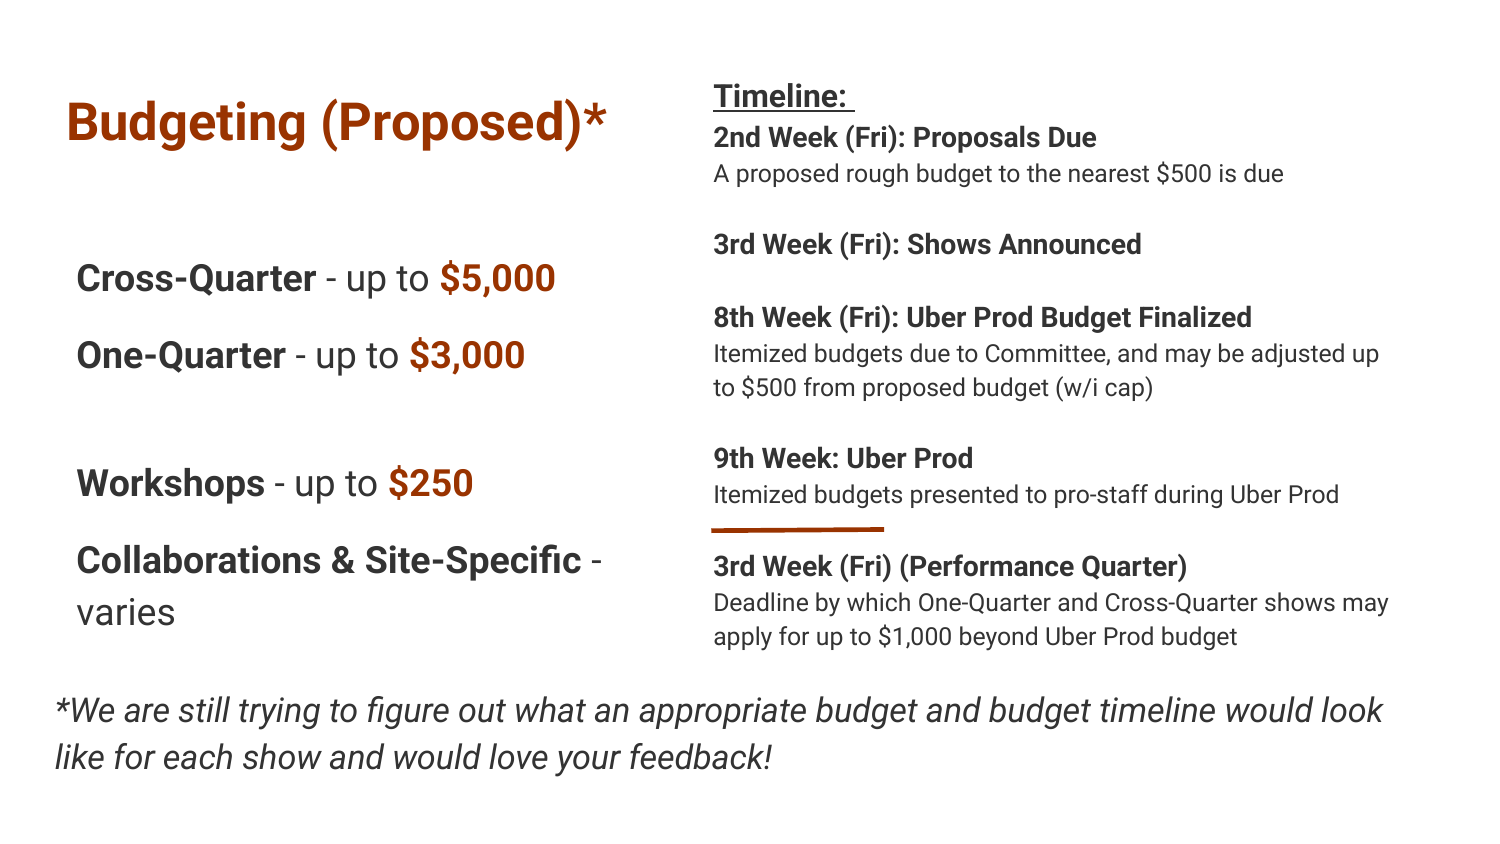

Timeline:
2nd Week (Fri): Proposals Due
A proposed rough budget to the nearest $500 is due

3rd Week (Fri): Shows Announced

8th Week (Fri): Uber Prod Budget Finalized
Itemized budgets due to Committee, and may be adjusted up to $500 from proposed budget (w/i cap)

9th Week: Uber Prod
Itemized budgets presented to pro-staff during Uber Prod

3rd Week (Fri) (Performance Quarter)
Deadline by which One-Quarter and Cross-Quarter shows may apply for up to $1,000 beyond Uber Prod budget
# Budgeting (Proposed)*
Cross-Quarter - up to $5,000
One-Quarter - up to $3,000
Workshops - up to $250
Collaborations & Site-Specific - varies

*We are still trying to figure out what an appropriate budget and budget timeline would look like for each show and would love your feedback!